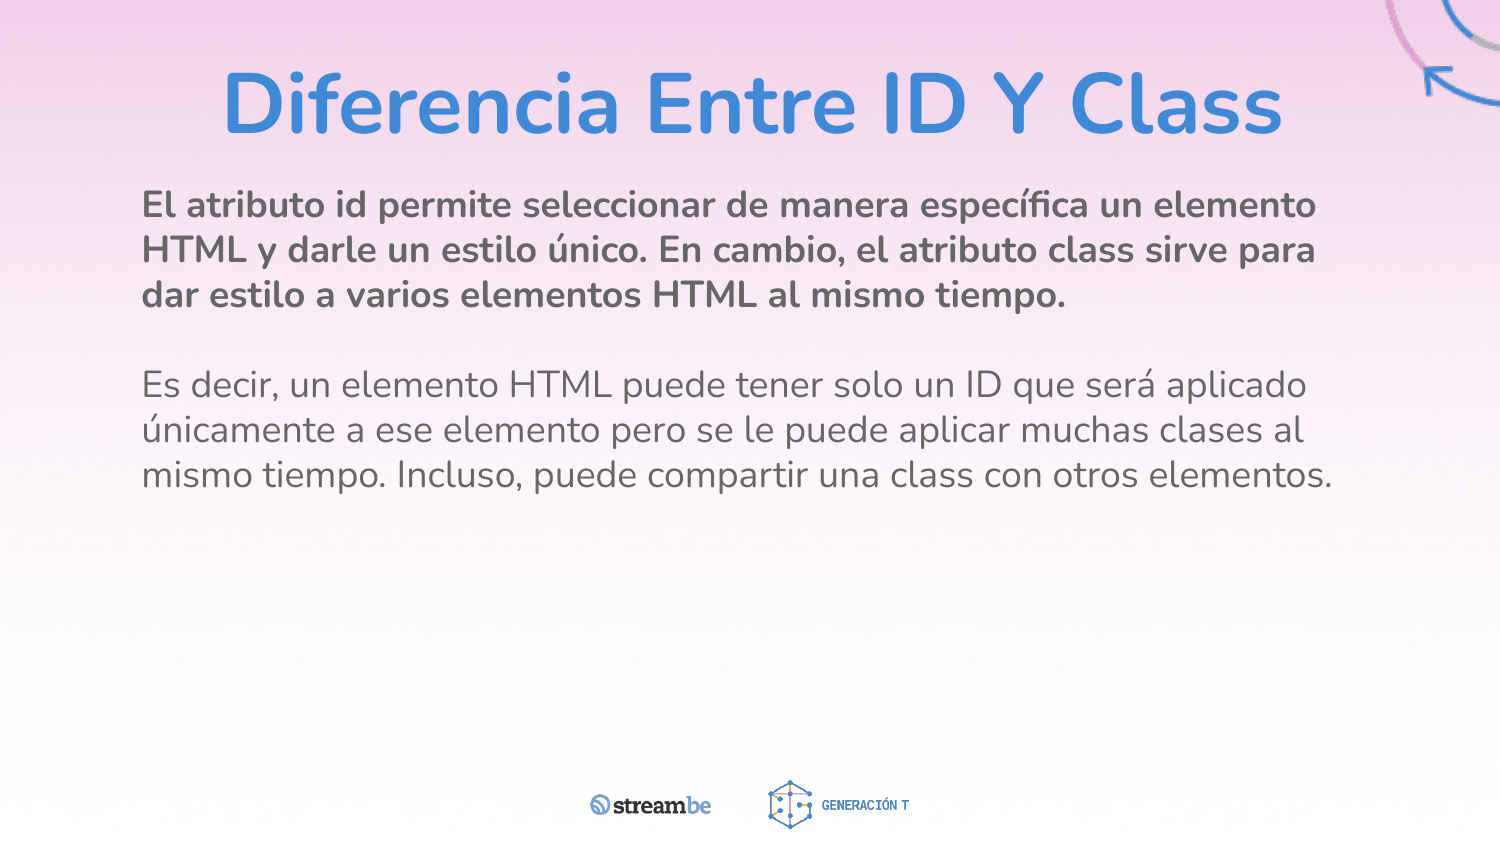

# Diferencia Entre ID Y Class
El atributo id permite seleccionar de manera específica un elemento HTML y darle un estilo único. En cambio, el atributo class sirve para dar estilo a varios elementos HTML al mismo tiempo.

Es decir, un elemento HTML puede tener solo un ID que será aplicado únicamente a ese elemento pero se le puede aplicar muchas clases al mismo tiempo. Incluso, puede compartir una class con otros elementos.